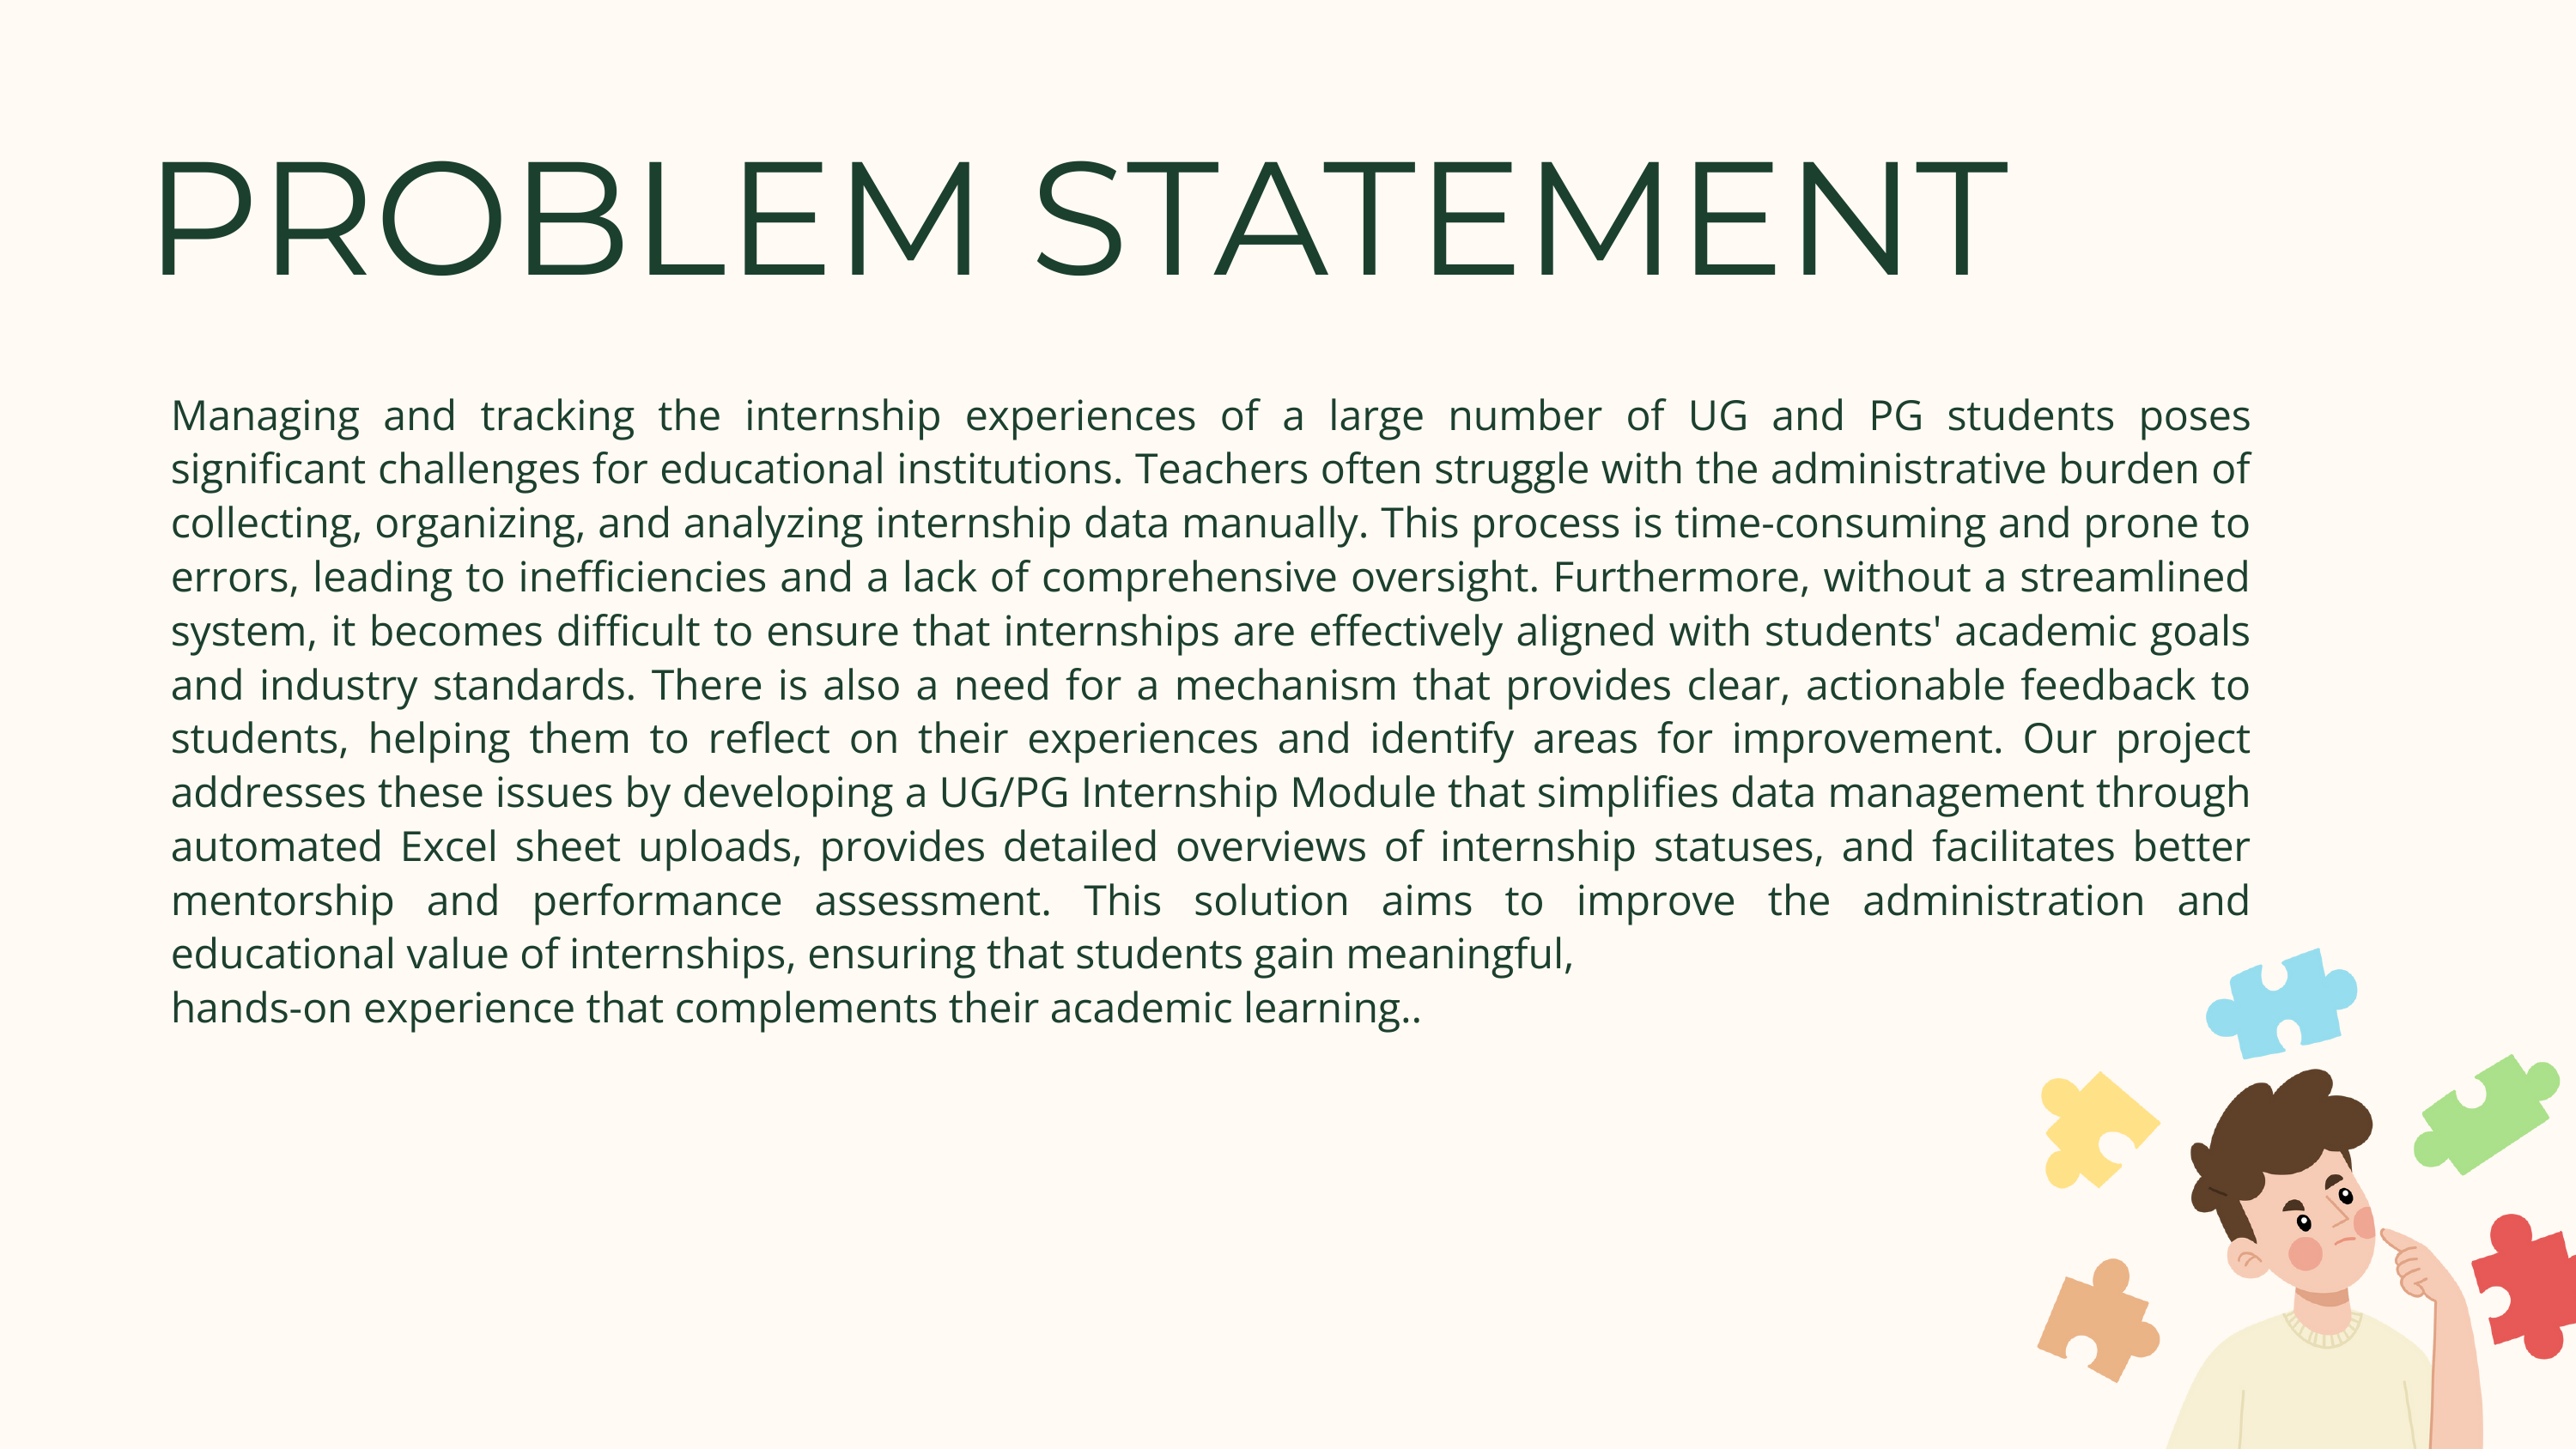

PROBLEM STATEMENT
Managing and tracking the internship experiences of a large number of UG and PG students poses significant challenges for educational institutions. Teachers often struggle with the administrative burden of collecting, organizing, and analyzing internship data manually. This process is time-consuming and prone to errors, leading to inefficiencies and a lack of comprehensive oversight. Furthermore, without a streamlined system, it becomes difficult to ensure that internships are effectively aligned with students' academic goals and industry standards. There is also a need for a mechanism that provides clear, actionable feedback to students, helping them to reflect on their experiences and identify areas for improvement. Our project addresses these issues by developing a UG/PG Internship Module that simplifies data management through automated Excel sheet uploads, provides detailed overviews of internship statuses, and facilitates better mentorship and performance assessment. This solution aims to improve the administration and educational value of internships, ensuring that students gain meaningful,
hands-on experience that complements their academic learning..